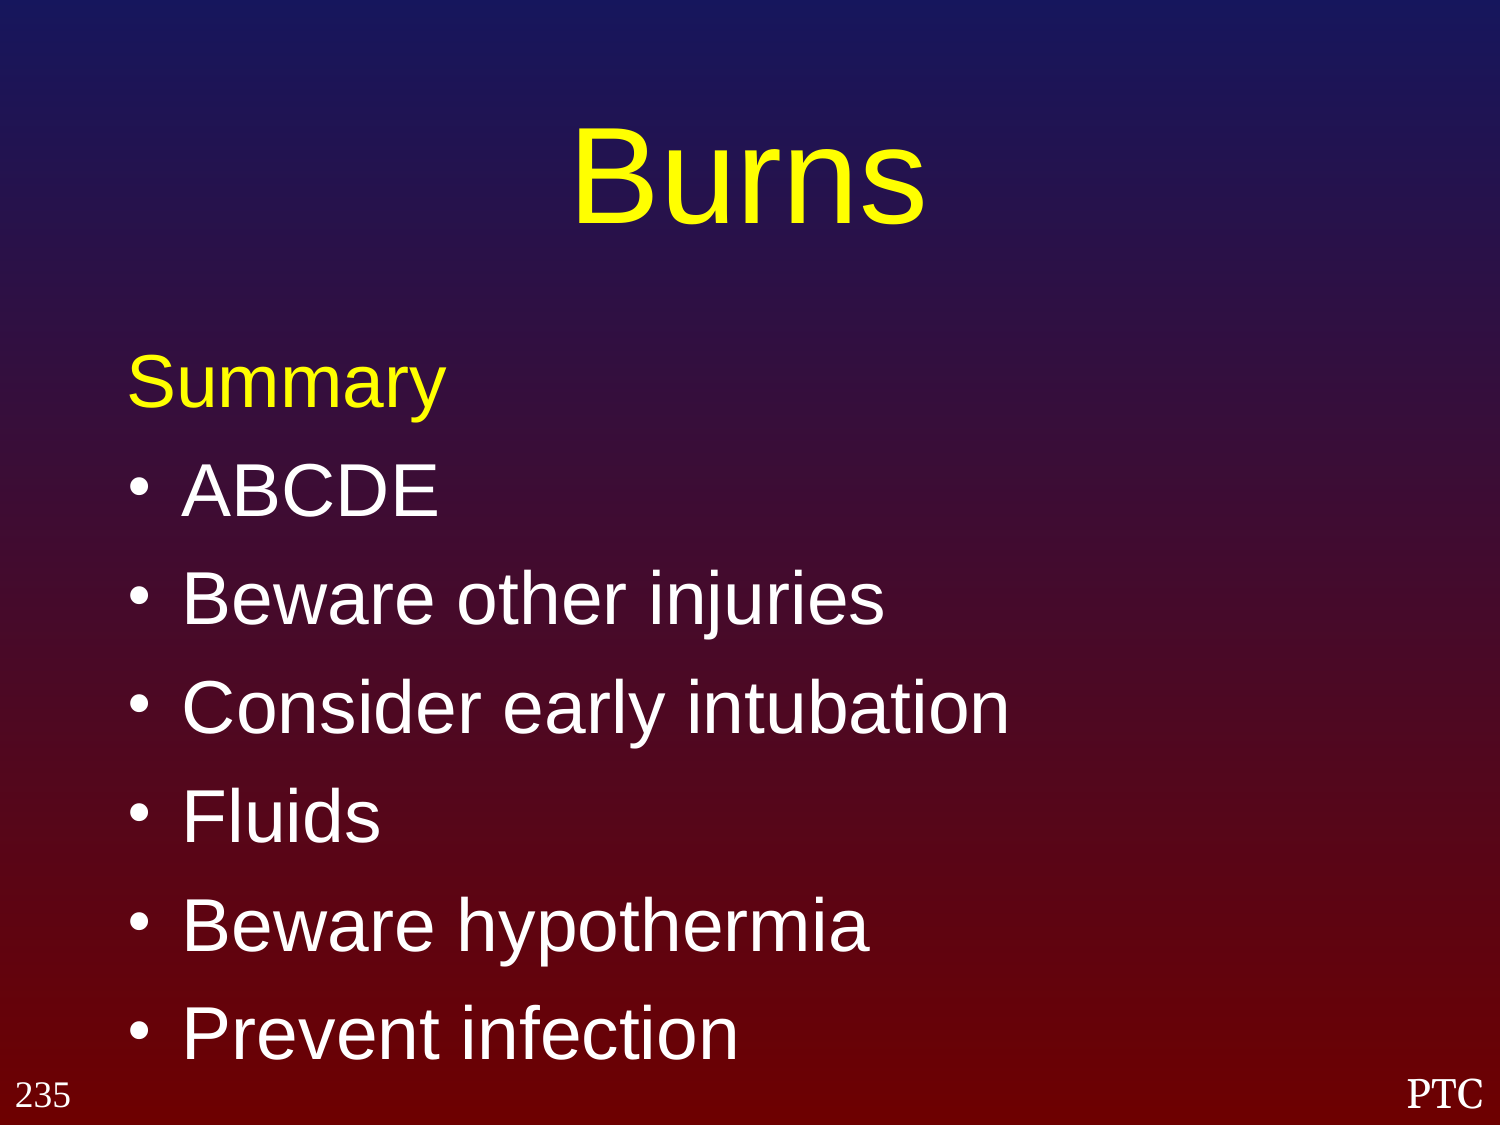

Burns
Summary
ABCDE
Beware other injuries
Consider early intubation
Fluids
Beware hypothermia
Prevent infection
235